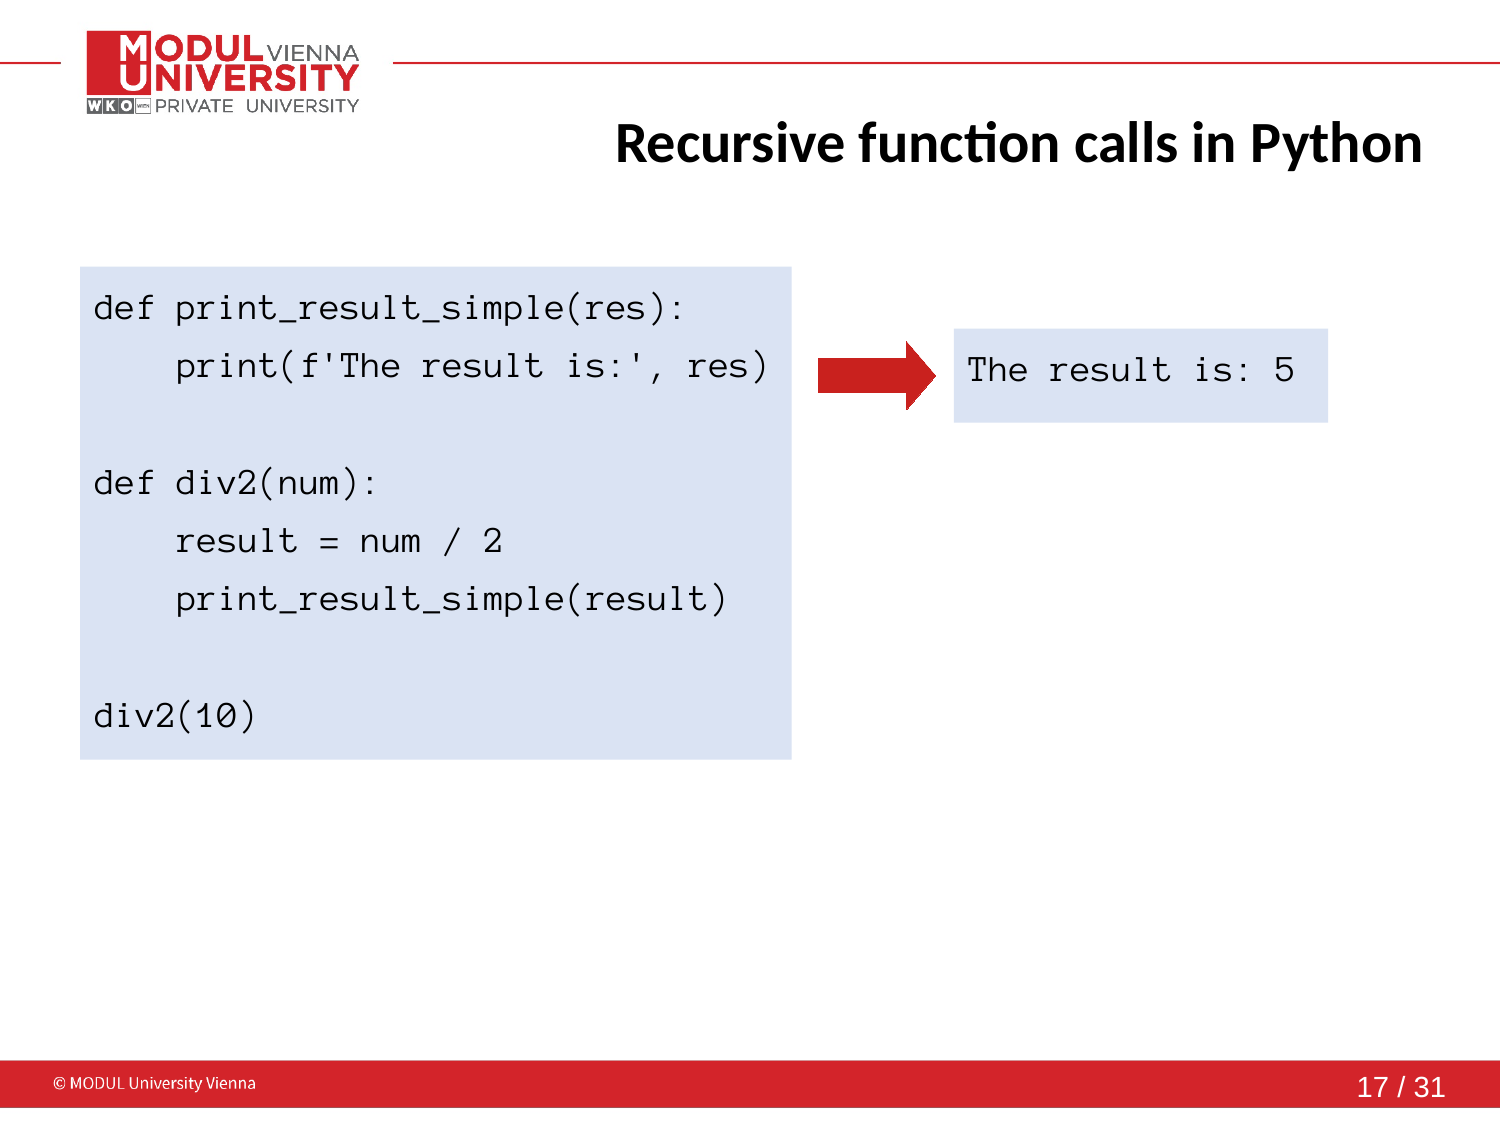

# Recursive function calls in Python
def print_result_simple(res):
    print(f'The result is:', res)

def div2(num):
    result = num / 2
    print_result_simple(result)

div2(10)
The result is: 5